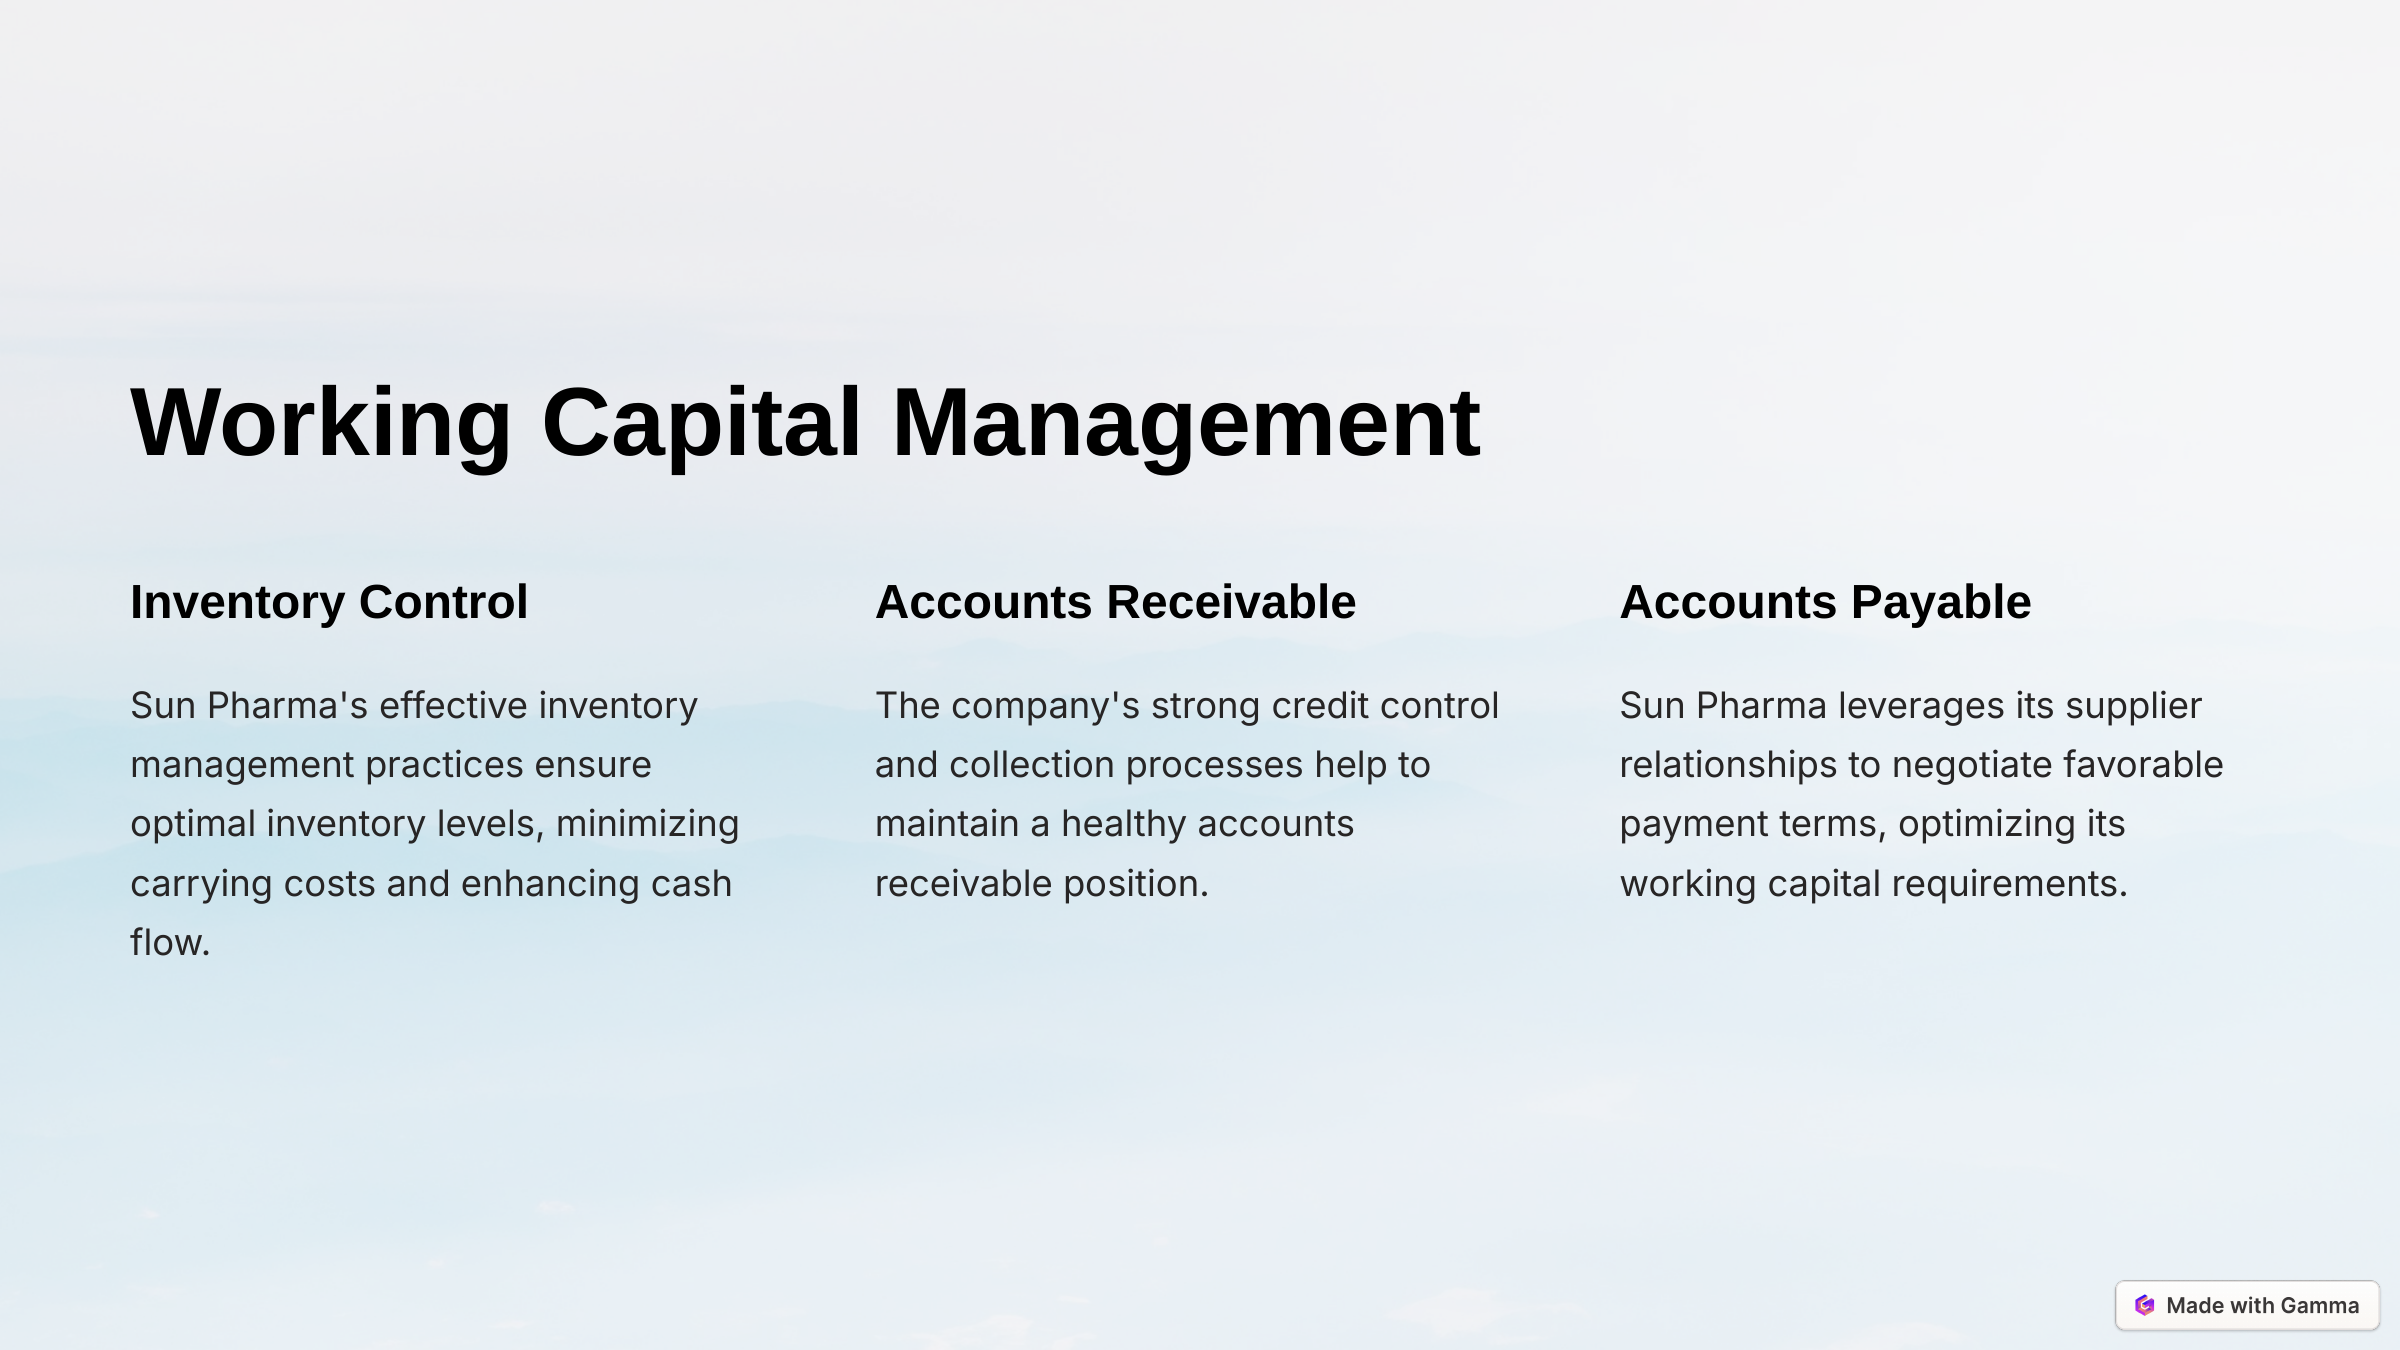

Working Capital Management
Inventory Control
Accounts Receivable
Accounts Payable
Sun Pharma's effective inventory management practices ensure optimal inventory levels, minimizing carrying costs and enhancing cash flow.
The company's strong credit control and collection processes help to maintain a healthy accounts receivable position.
Sun Pharma leverages its supplier relationships to negotiate favorable payment terms, optimizing its working capital requirements.